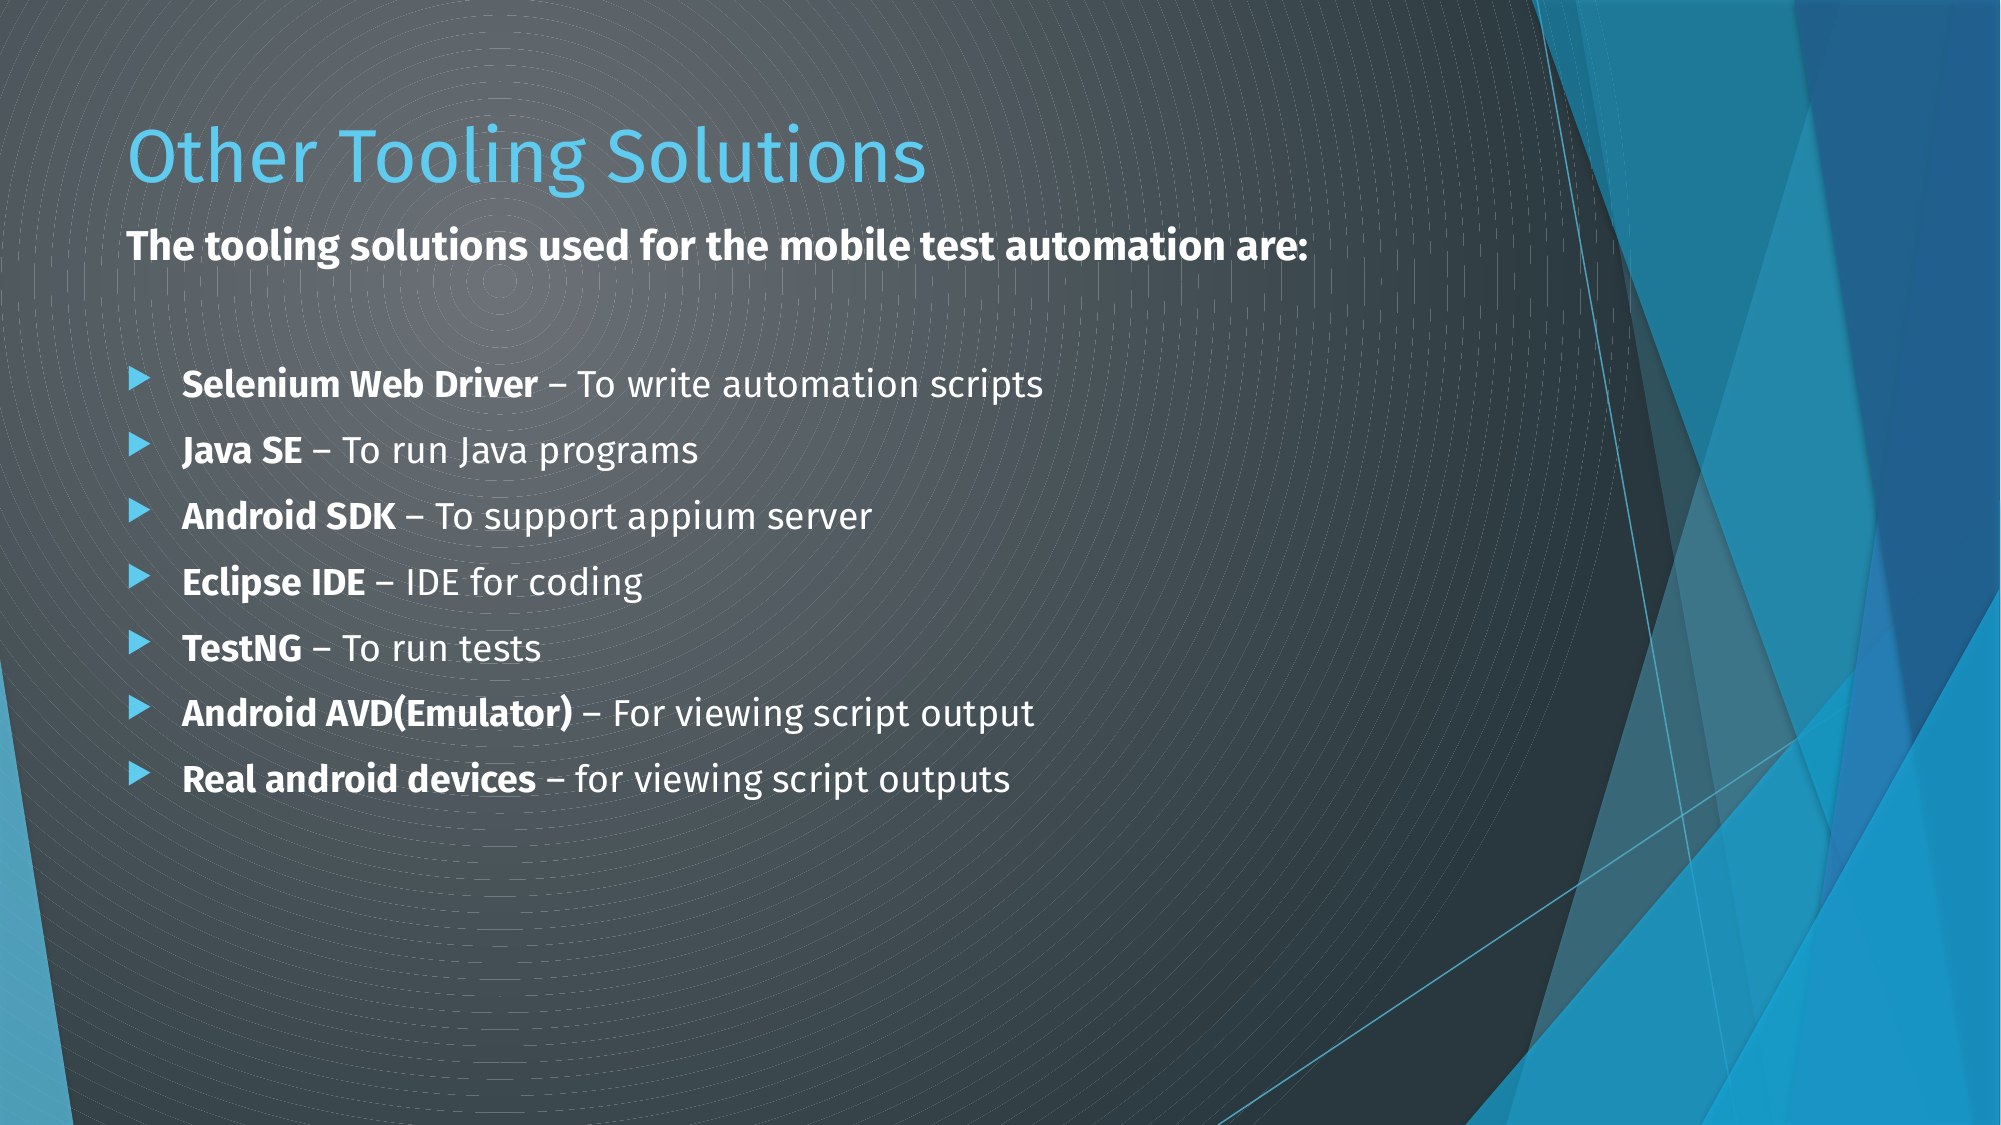

# Other Tooling Solutions
The tooling solutions used for the mobile test automation are:

Selenium Web Driver – To write automation scripts
Java SE – To run Java programs
Android SDK – To support appium server
Eclipse IDE – IDE for coding
TestNG – To run tests
Android AVD(Emulator) – For viewing script output
Real android devices – for viewing script outputs